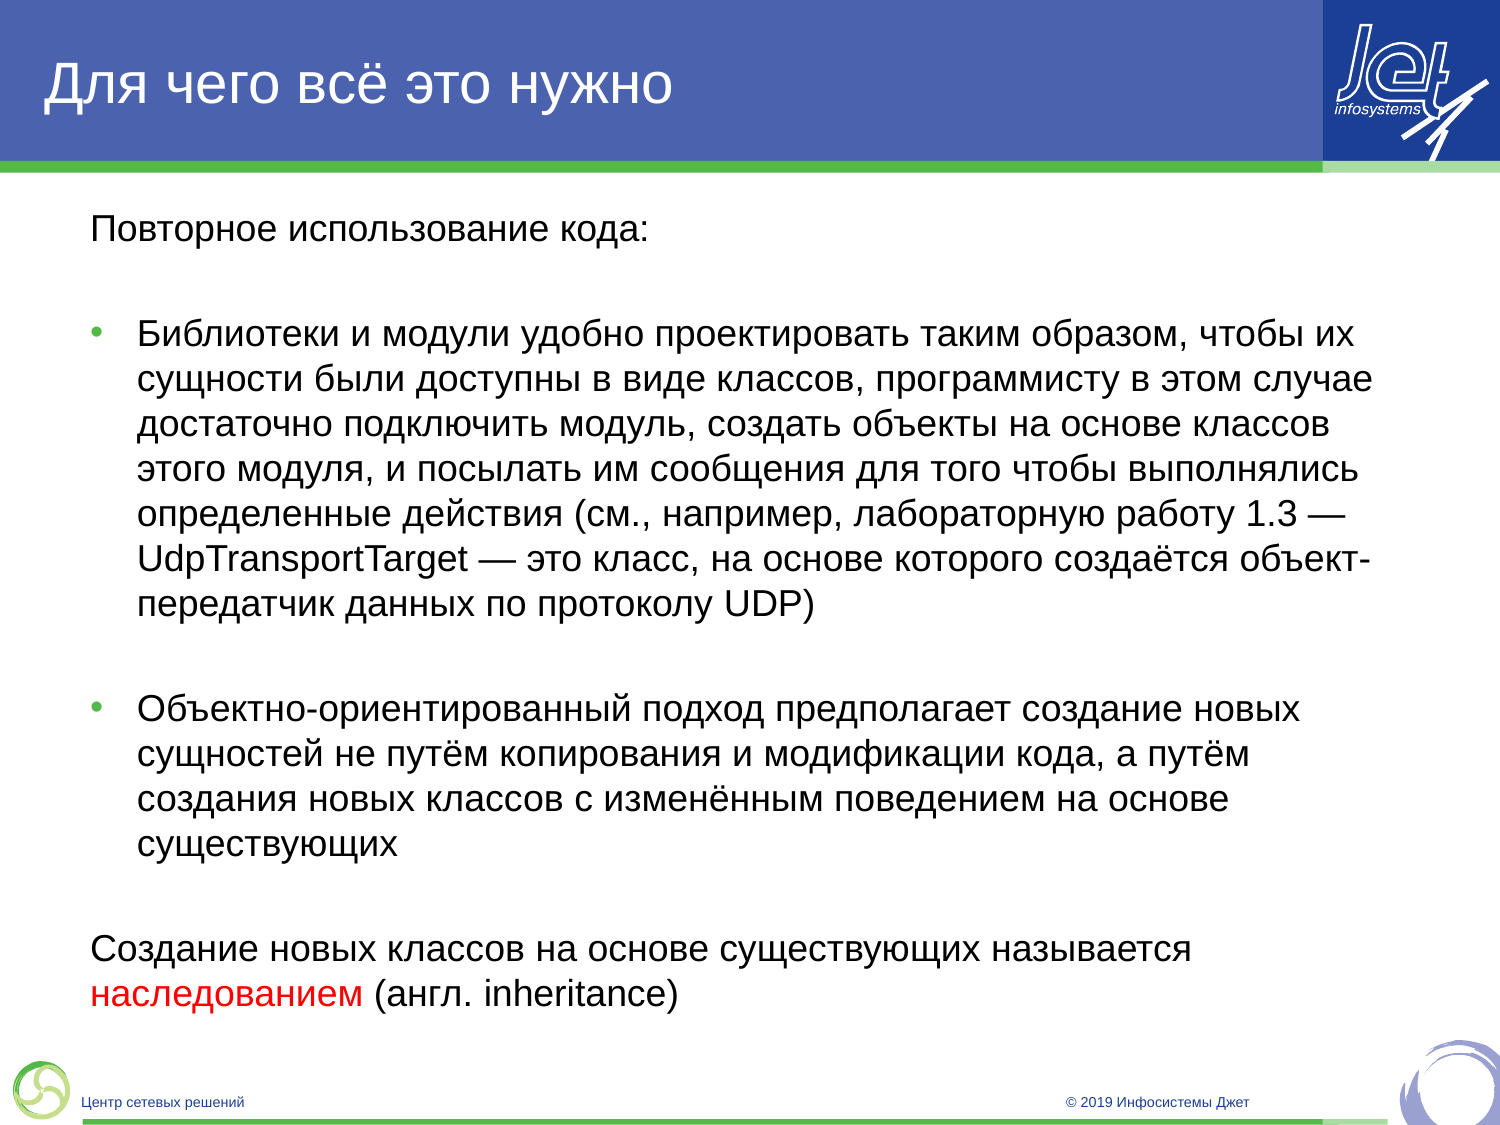

# Для чего всё это нужно
Повторное использование кода:

Библиотеки и модули удобно проектировать таким образом, чтобы их сущности были доступны в виде классов, программисту в этом случае достаточно подключить модуль, создать объекты на основе классов этого модуля, и посылать им сообщения для того чтобы выполнялись определенные действия (см., например, лабораторную работу 1.3 — UdpTransportTarget — это класс, на основе которого создаётся объект-передатчик данных по протоколу UDP)

Объектно-ориентированный подход предполагает создание новых сущностей не путём копирования и модификации кода, а путём создания новых классов с изменённым поведением на основе существующих

Создание новых классов на основе существующих называется наследованием (англ. inheritance)